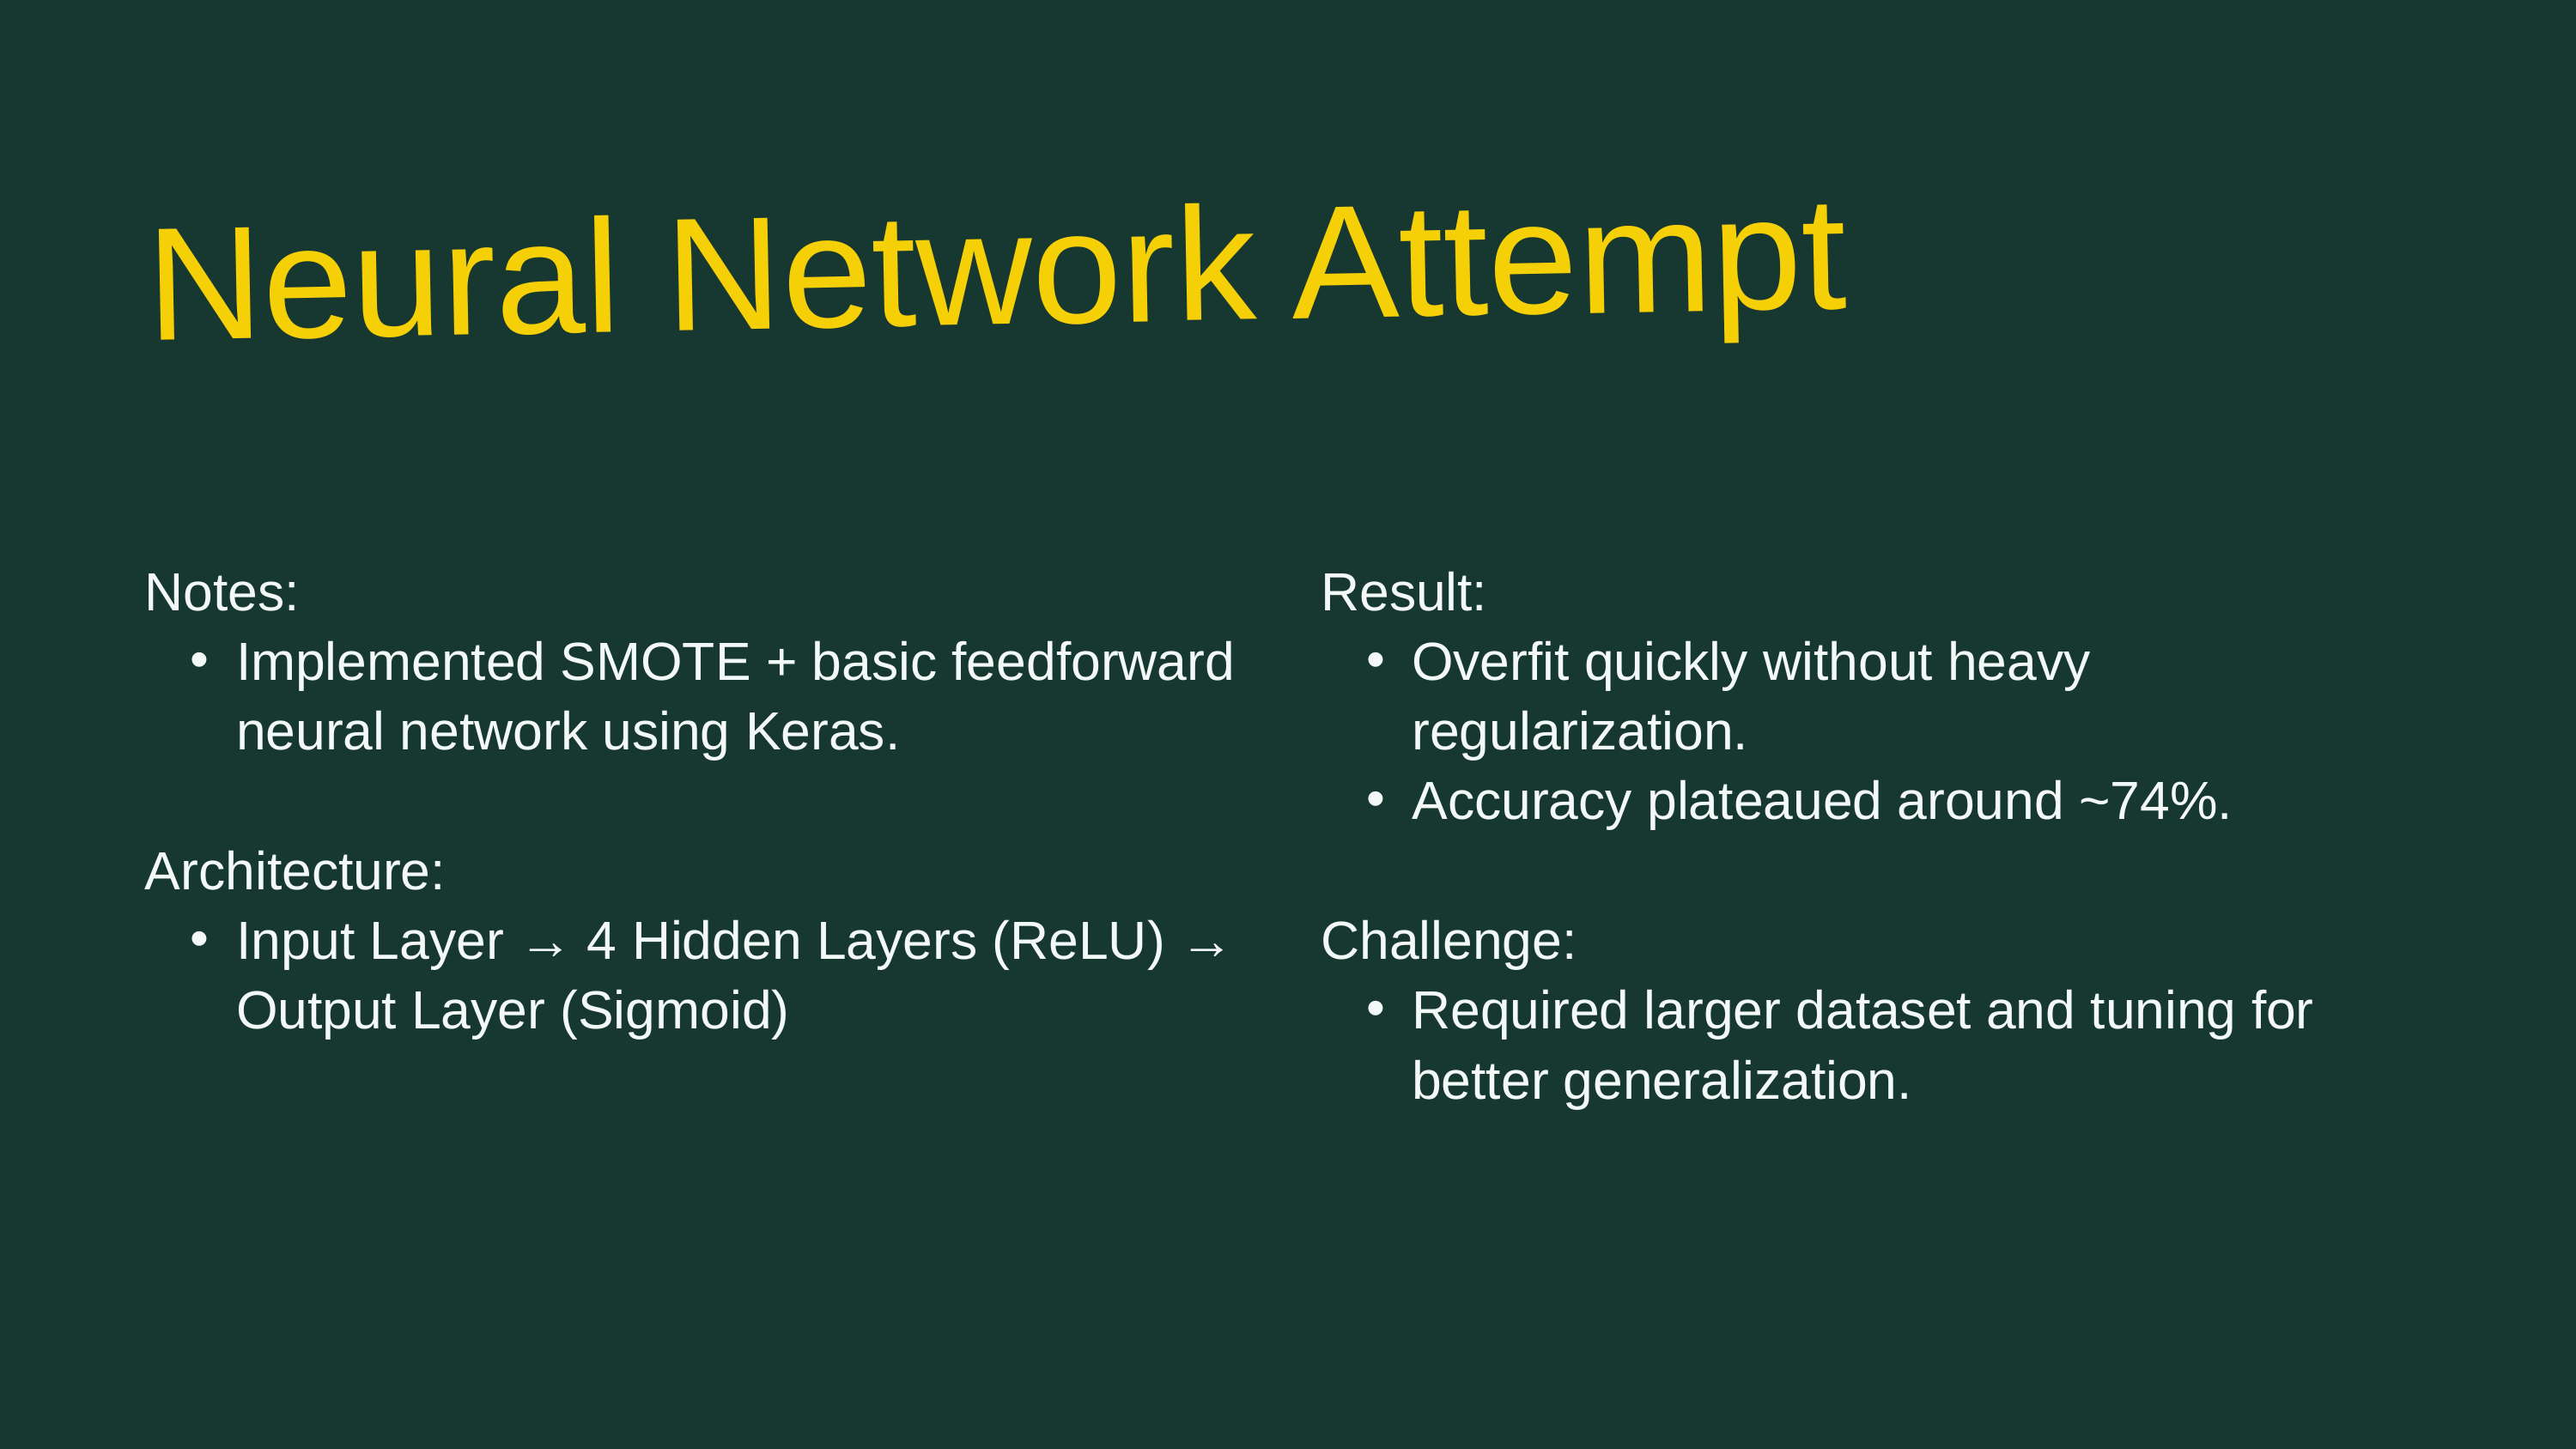

Neural Network Attempt
Notes:
Implemented SMOTE + basic feedforward neural network using Keras.

Architecture:
Input Layer → 4 Hidden Layers (ReLU) → Output Layer (Sigmoid)

Result:
Overfit quickly without heavy regularization.
Accuracy plateaued around ~74%.

Challenge:
Required larger dataset and tuning for better generalization.